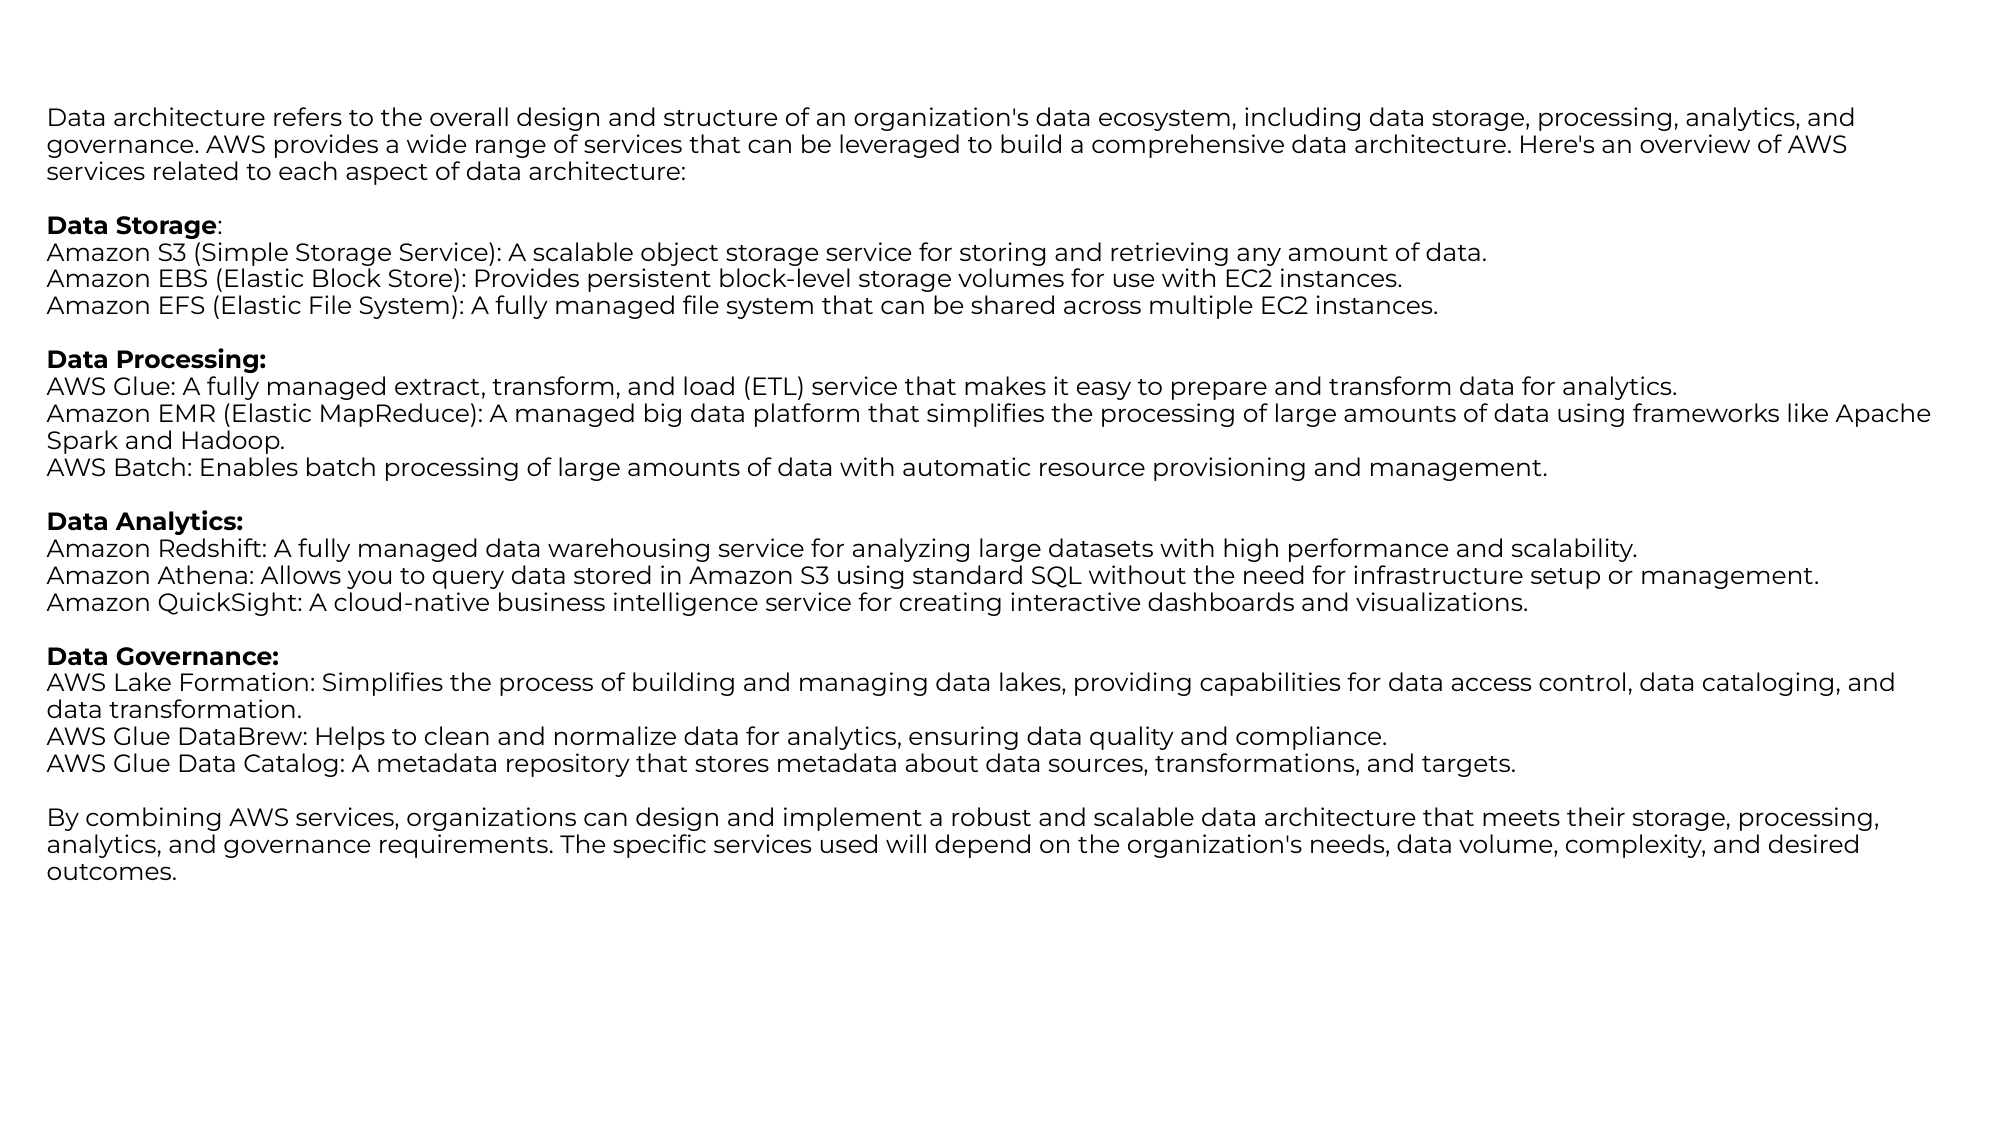

# Data architecture refers to the overall design and structure of an organization's data ecosystem, including data storage, processing, analytics, and governance. AWS provides a wide range of services that can be leveraged to build a comprehensive data architecture. Here's an overview of AWS services related to each aspect of data architecture: Data Storage: Amazon S3 (Simple Storage Service): A scalable object storage service for storing and retrieving any amount of data. Amazon EBS (Elastic Block Store): Provides persistent block-level storage volumes for use with EC2 instances. Amazon EFS (Elastic File System): A fully managed file system that can be shared across multiple EC2 instances. Data Processing: AWS Glue: A fully managed extract, transform, and load (ETL) service that makes it easy to prepare and transform data for analytics. Amazon EMR (Elastic MapReduce): A managed big data platform that simplifies the processing of large amounts of data using frameworks like Apache Spark and Hadoop. AWS Batch: Enables batch processing of large amounts of data with automatic resource provisioning and management. Data Analytics: Amazon Redshift: A fully managed data warehousing service for analyzing large datasets with high performance and scalability. Amazon Athena: Allows you to query data stored in Amazon S3 using standard SQL without the need for infrastructure setup or management. Amazon QuickSight: A cloud-native business intelligence service for creating interactive dashboards and visualizations. Data Governance: AWS Lake Formation: Simplifies the process of building and managing data lakes, providing capabilities for data access control, data cataloging, and data transformation. AWS Glue DataBrew: Helps to clean and normalize data for analytics, ensuring data quality and compliance. AWS Glue Data Catalog: A metadata repository that stores metadata about data sources, transformations, and targets. By combining AWS services, organizations can design and implement a robust and scalable data architecture that meets their storage, processing, analytics, and governance requirements. The specific services used will depend on the organization's needs, data volume, complexity, and desired outcomes.